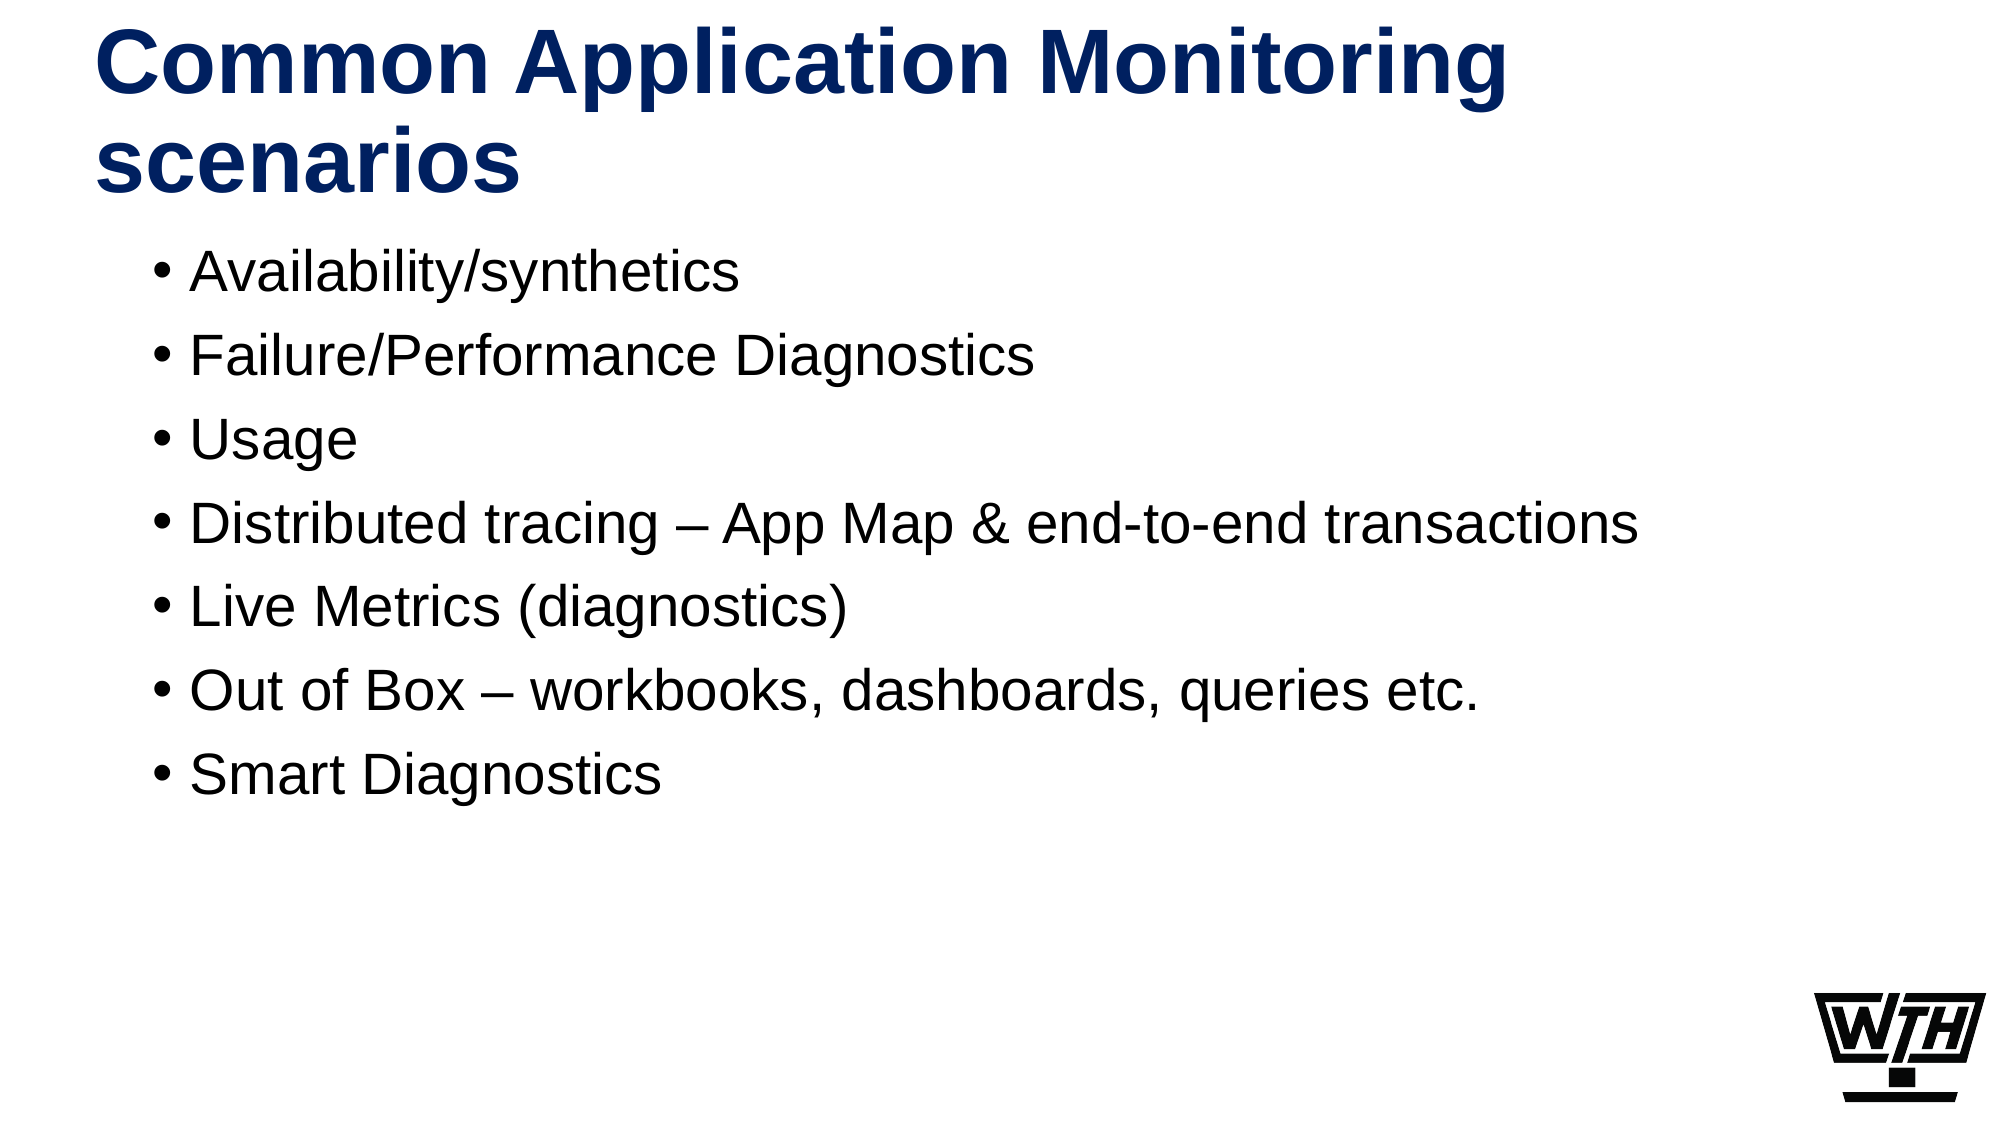

# Common Application Monitoring scenarios
Availability/synthetics
Failure/Performance Diagnostics
Usage
Distributed tracing – App Map & end-to-end transactions
Live Metrics (diagnostics)
Out of Box – workbooks, dashboards, queries etc.
Smart Diagnostics